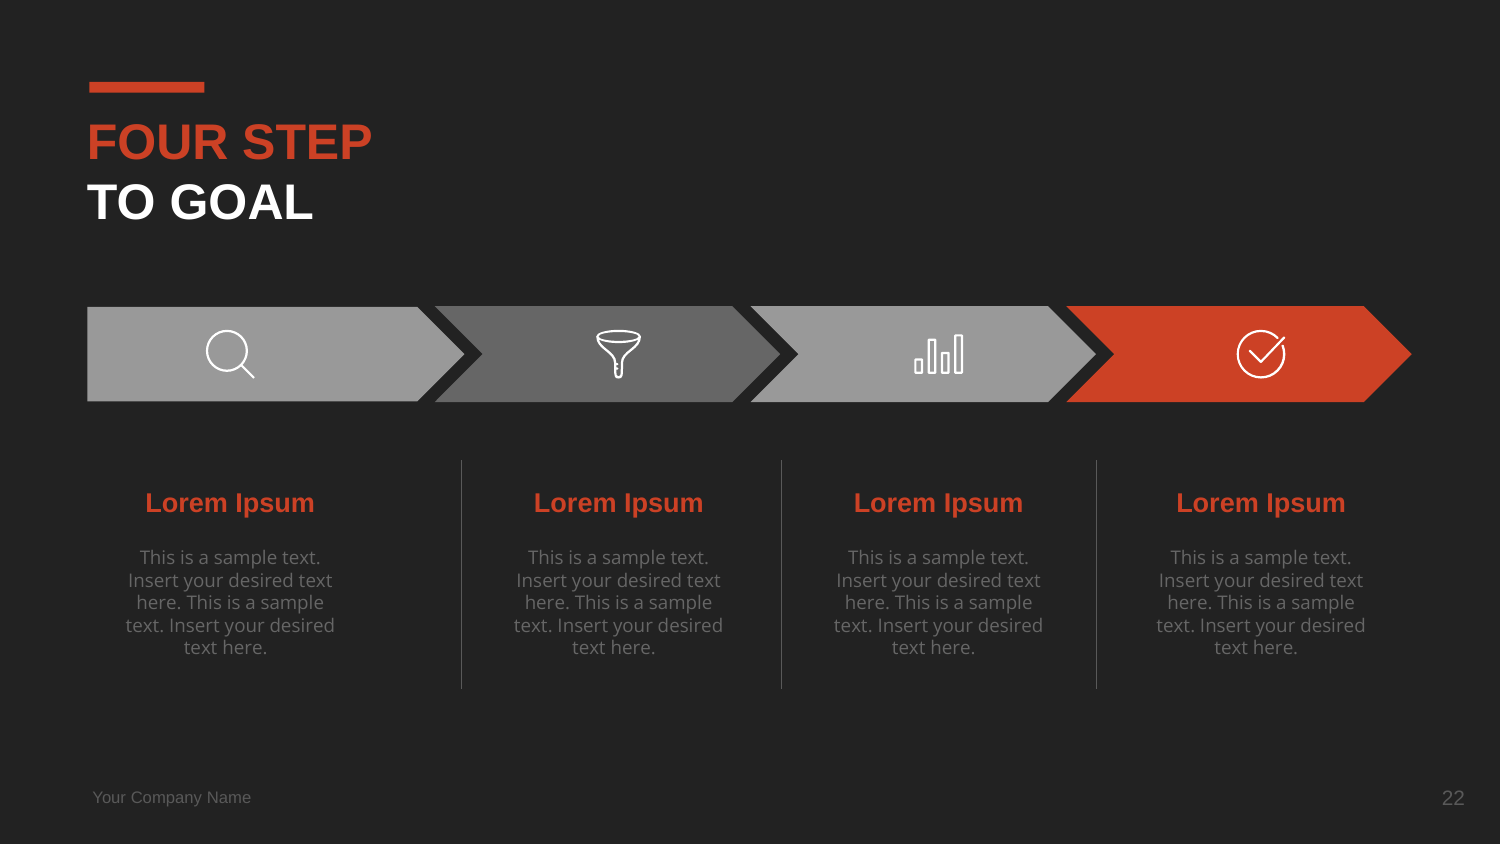

# FOUR STEP
TO GOAL

Lorem Ipsum
Lorem Ipsum
Lorem Ipsum
Lorem Ipsum
This is a sample text.
Insert your desired text here. This is a sample text. Insert your desired text here.
This is a sample text.
Insert your desired text here. This is a sample text. Insert your desired text here.
This is a sample text.
Insert your desired text here. This is a sample text. Insert your desired text here.
This is a sample text.
Insert your desired text here. This is a sample text. Insert your desired text here.
22